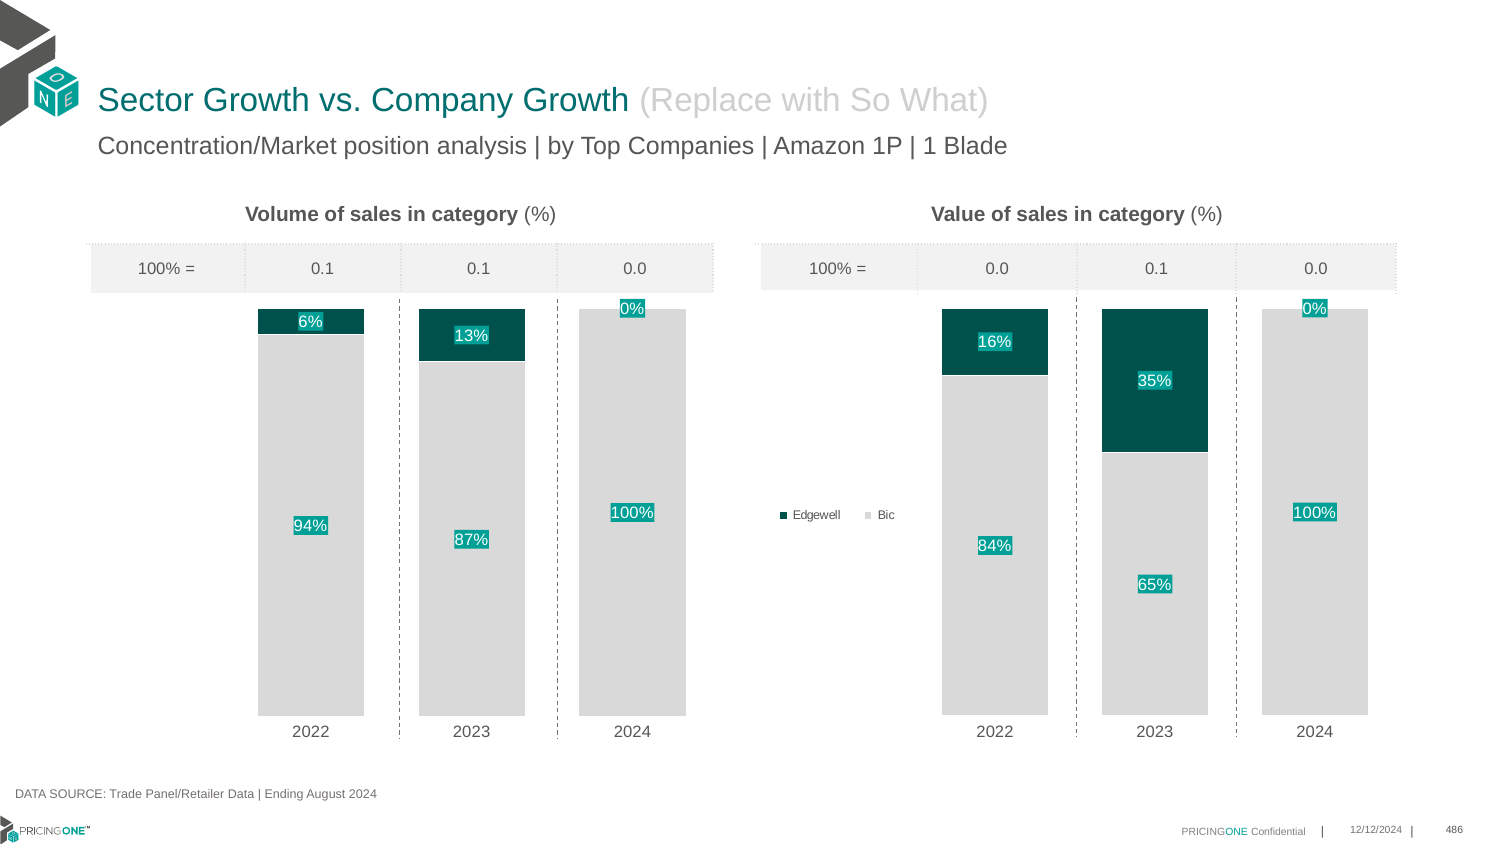

# Sector Growth vs. Company Growth (Replace with So What)
Concentration/Market position analysis | by Top Companies | Amazon 1P | 1 Blade
| Volume of sales in category (%) |  |  |  |
| --- | --- | --- | --- |
| 100% = | 0.1 | 0.1 | 0.0 |
| Value of sales in category (%) |  |  |  |
| --- | --- | --- | --- |
| 100% = | 0.0 | 0.1 | 0.0 |

### Chart

| Category | Bic | Edgewell |
|---|---|---|
| 2022 | 0.9355961598017962 | 0.06440384019820378 |
| 2023 | 0.8684851145342805 | 0.13151488546571954 |
| 2024 | 1.0 | 0.0 |

### Chart

| Category | Bic | Edgewell |
|---|---|---|
| 2022 | 0.8355881919750878 | 0.16441180802491215 |
| 2023 | 0.6466739753156275 | 0.35332602468437246 |
| 2024 | 1.0 | 0.0 |
DATA SOURCE: Trade Panel/Retailer Data | Ending August 2024

12/12/2024
486